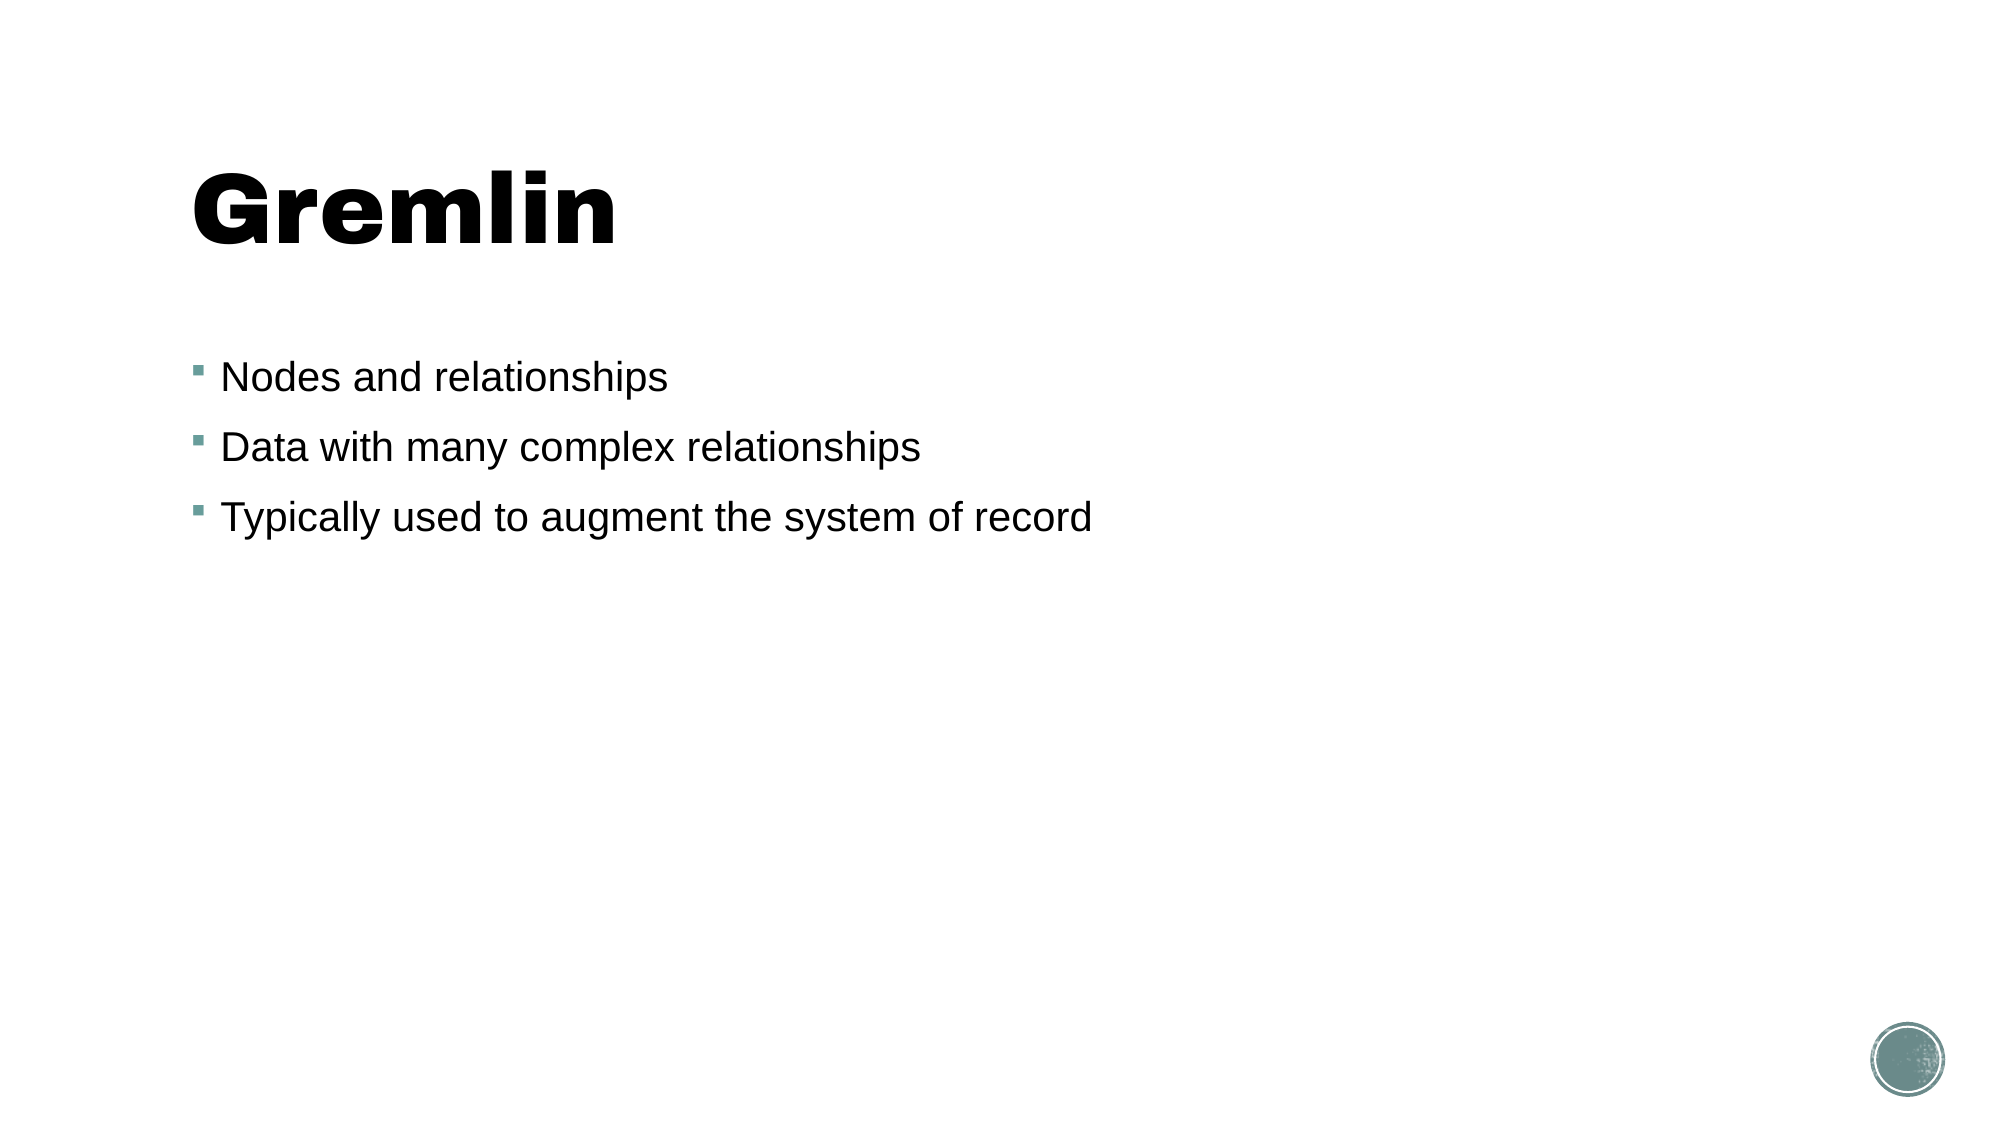

# Gremlin
Nodes and relationships
Data with many complex relationships
Typically used to augment the system of record